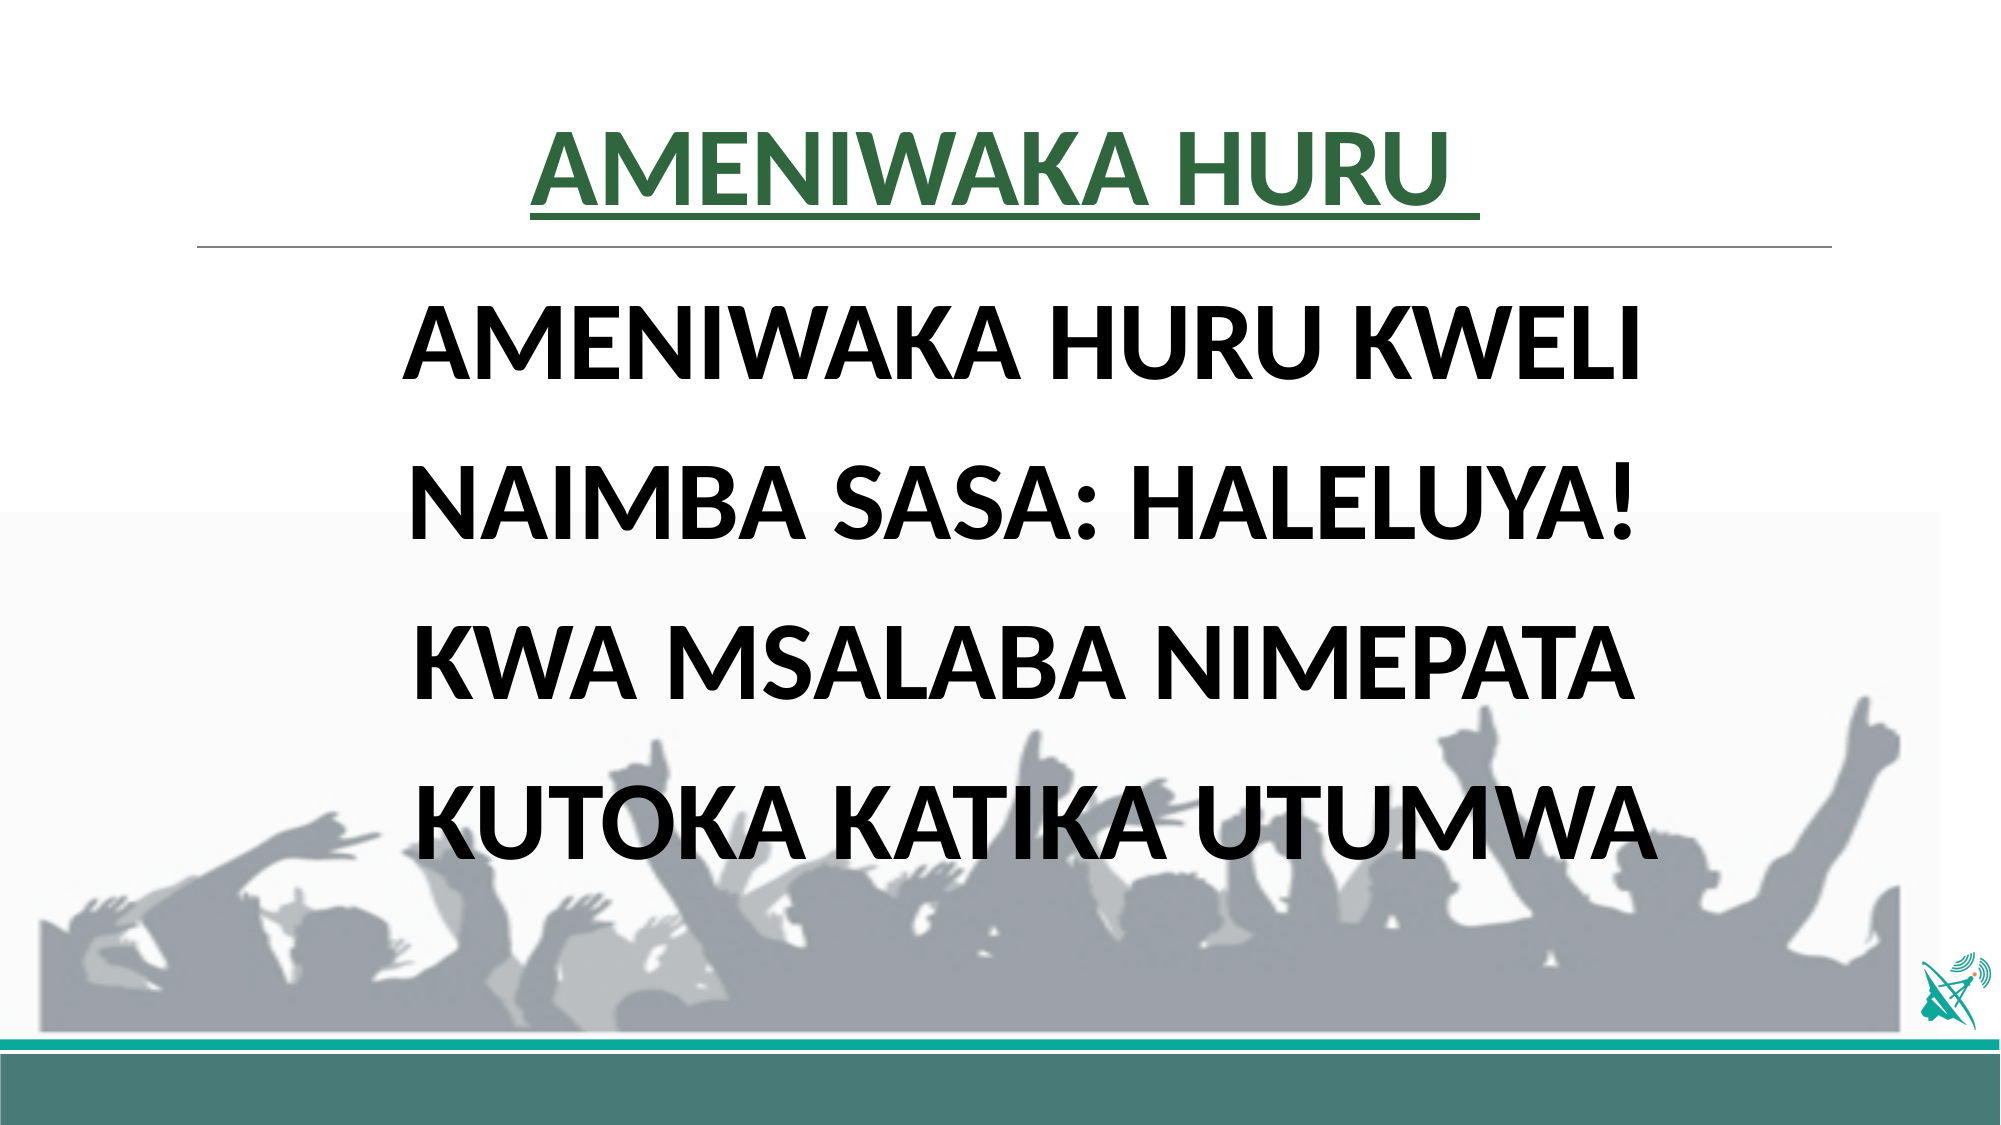

# AMENIWAKA HURU
AMENIWAKA HURU KWELI
NAIMBA SASA: HALELUYA!
KWA MSALABA NIMEPATA
KUTOKA KATIKA UTUMWA